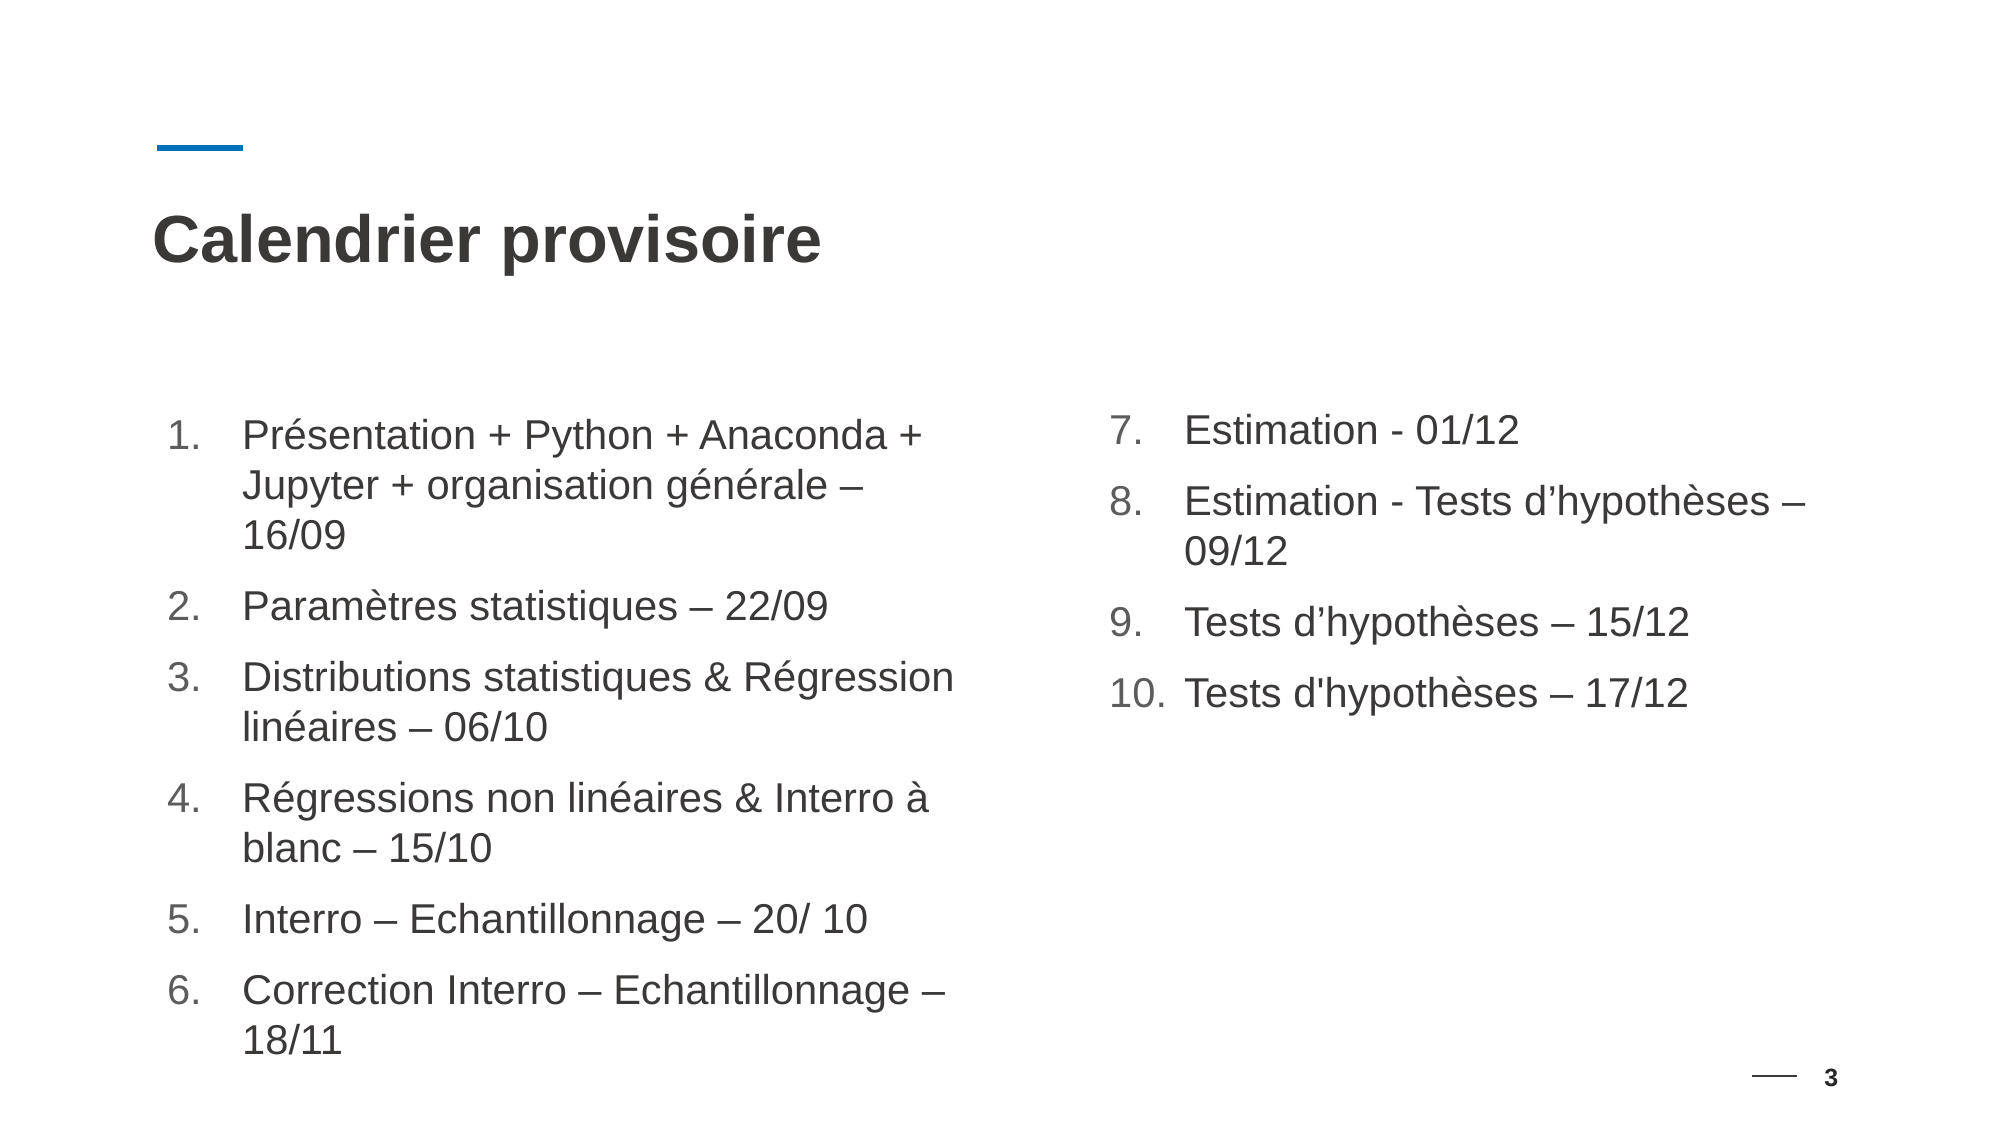

# Calendrier provisoire

Estimation - 01/12
Estimation - Tests d’hypothèses – 09/12
Tests d’hypothèses – 15/12
Tests d'hypothèses – 17/12

Présentation + Python + Anaconda + Jupyter + organisation générale – 16/09
Paramètres statistiques – 22/09
Distributions statistiques & Régression linéaires – 06/10
Régressions non linéaires & Interro à blanc – 15/10
Interro – Echantillonnage – 20/ 10
Correction Interro – Echantillonnage – 18/11

3